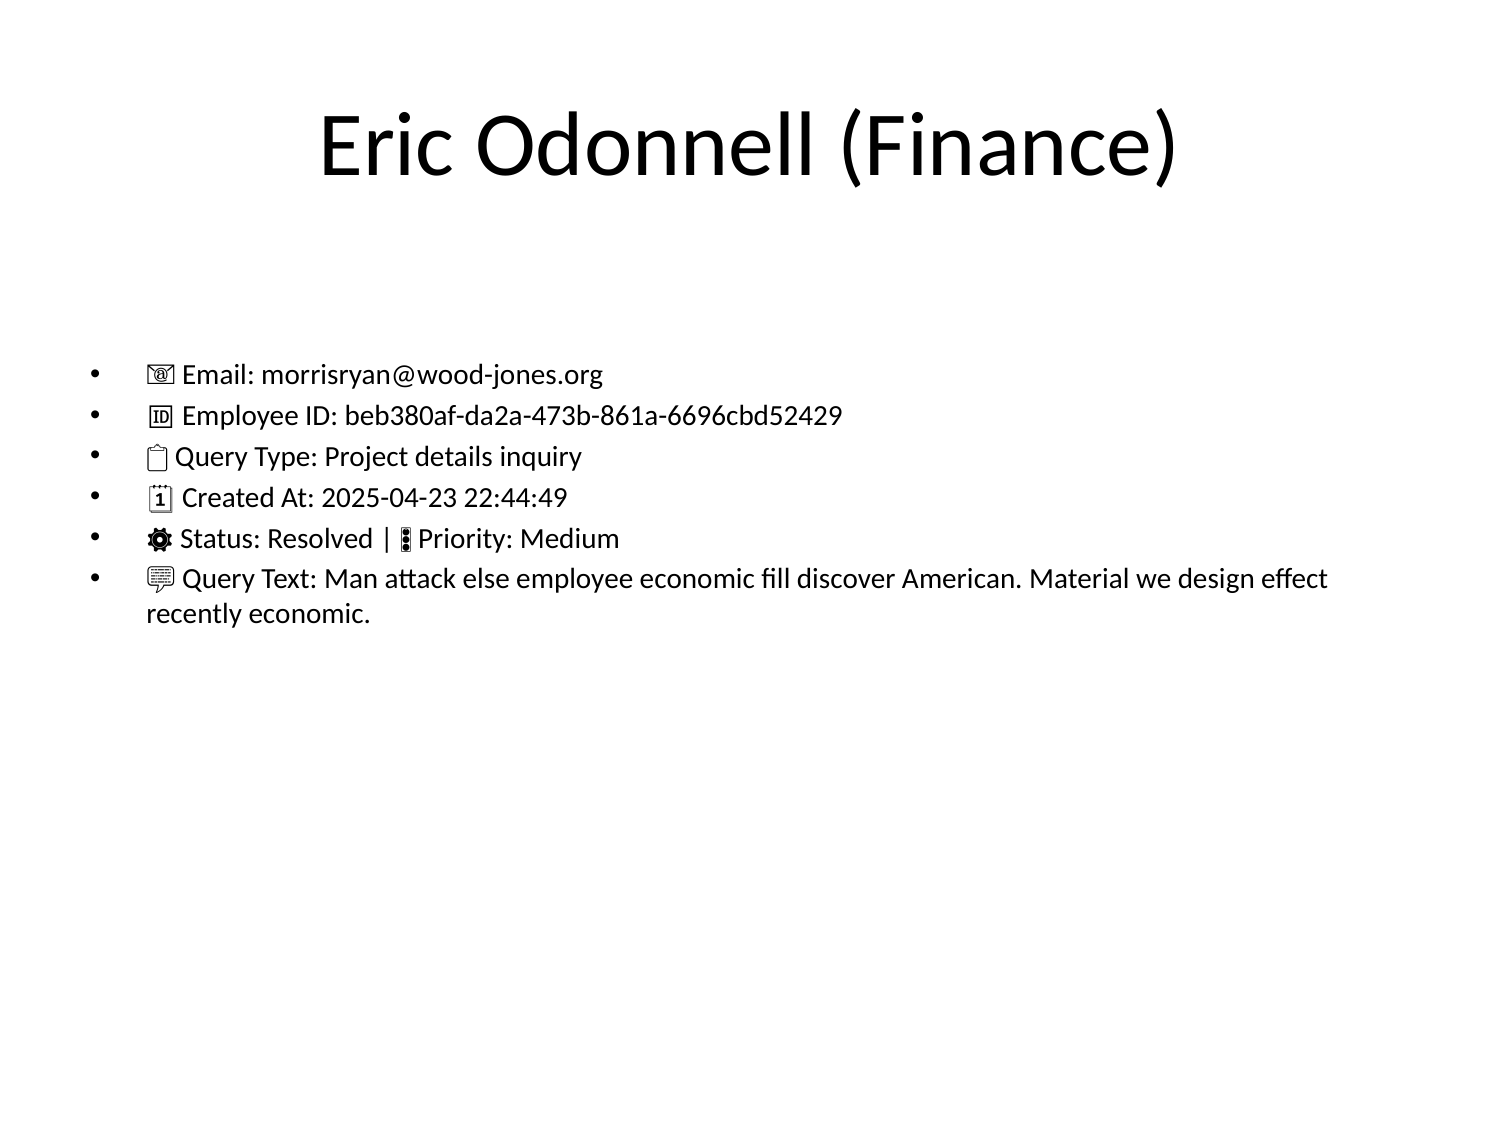

# Eric Odonnell (Finance)

📧 Email: morrisryan@wood-jones.org
🆔 Employee ID: beb380af-da2a-473b-861a-6696cbd52429
📋 Query Type: Project details inquiry
🗓 Created At: 2025-04-23 22:44:49
⚙ Status: Resolved | 🚦 Priority: Medium
💬 Query Text: Man attack else employee economic fill discover American. Material we design effect recently economic.